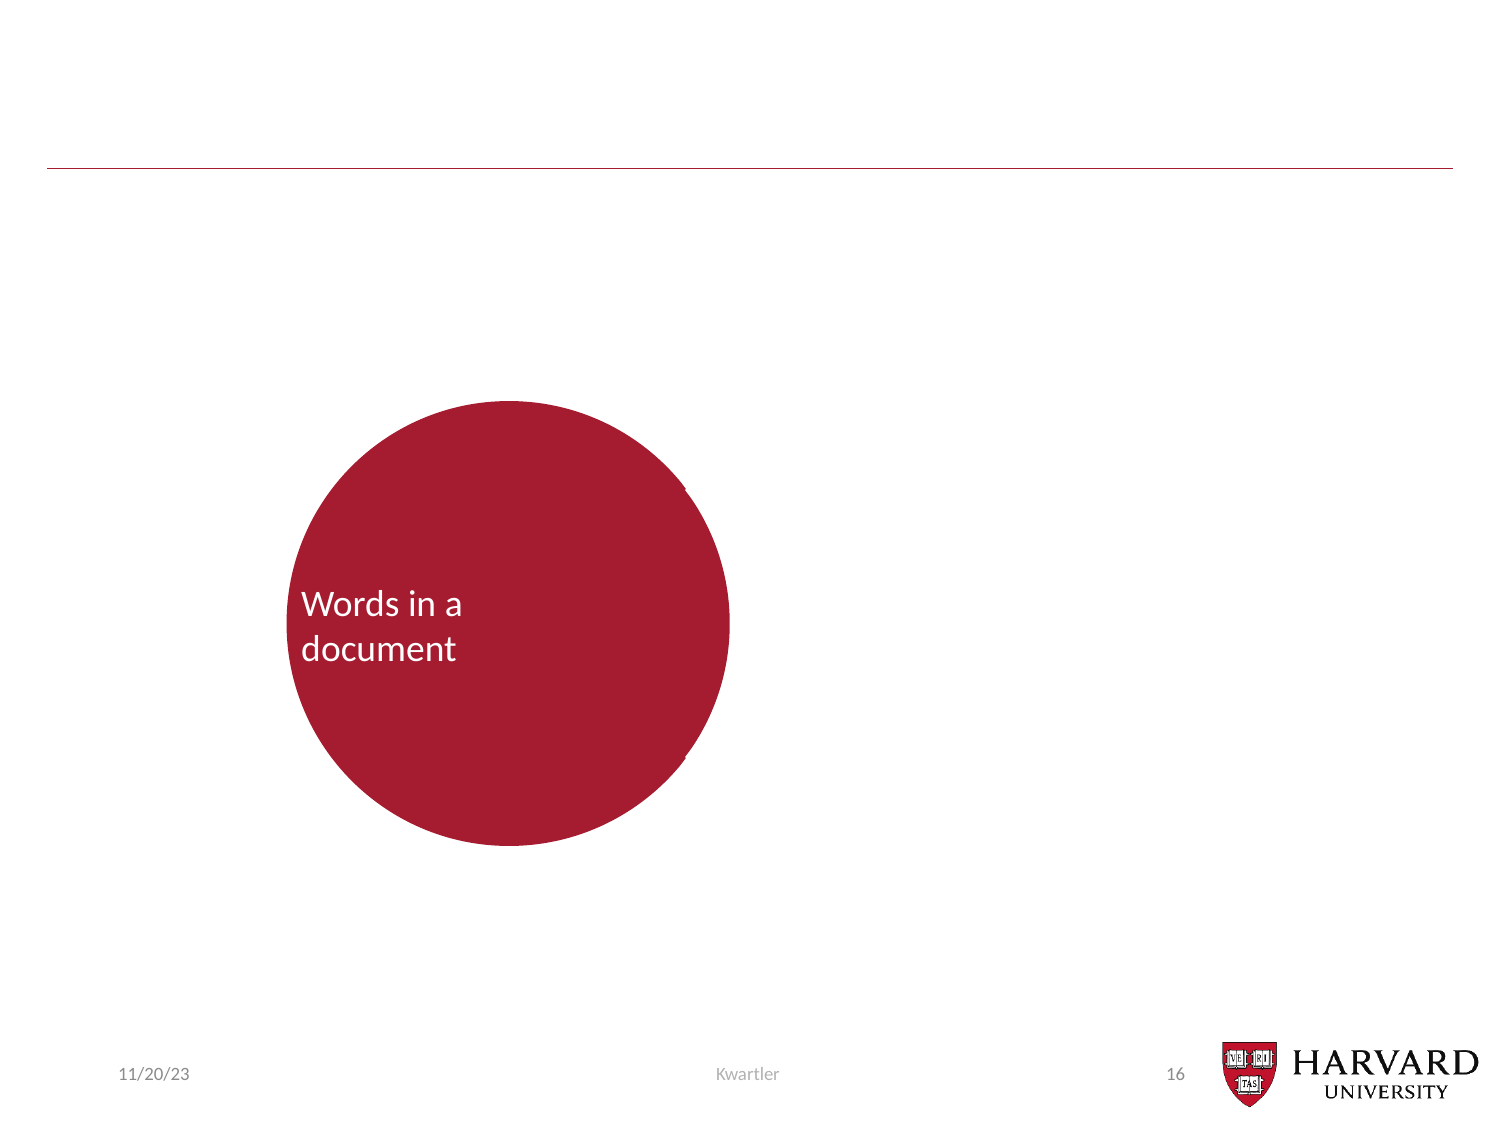

#
Words in a
document

11/20/23
Kwartler
16